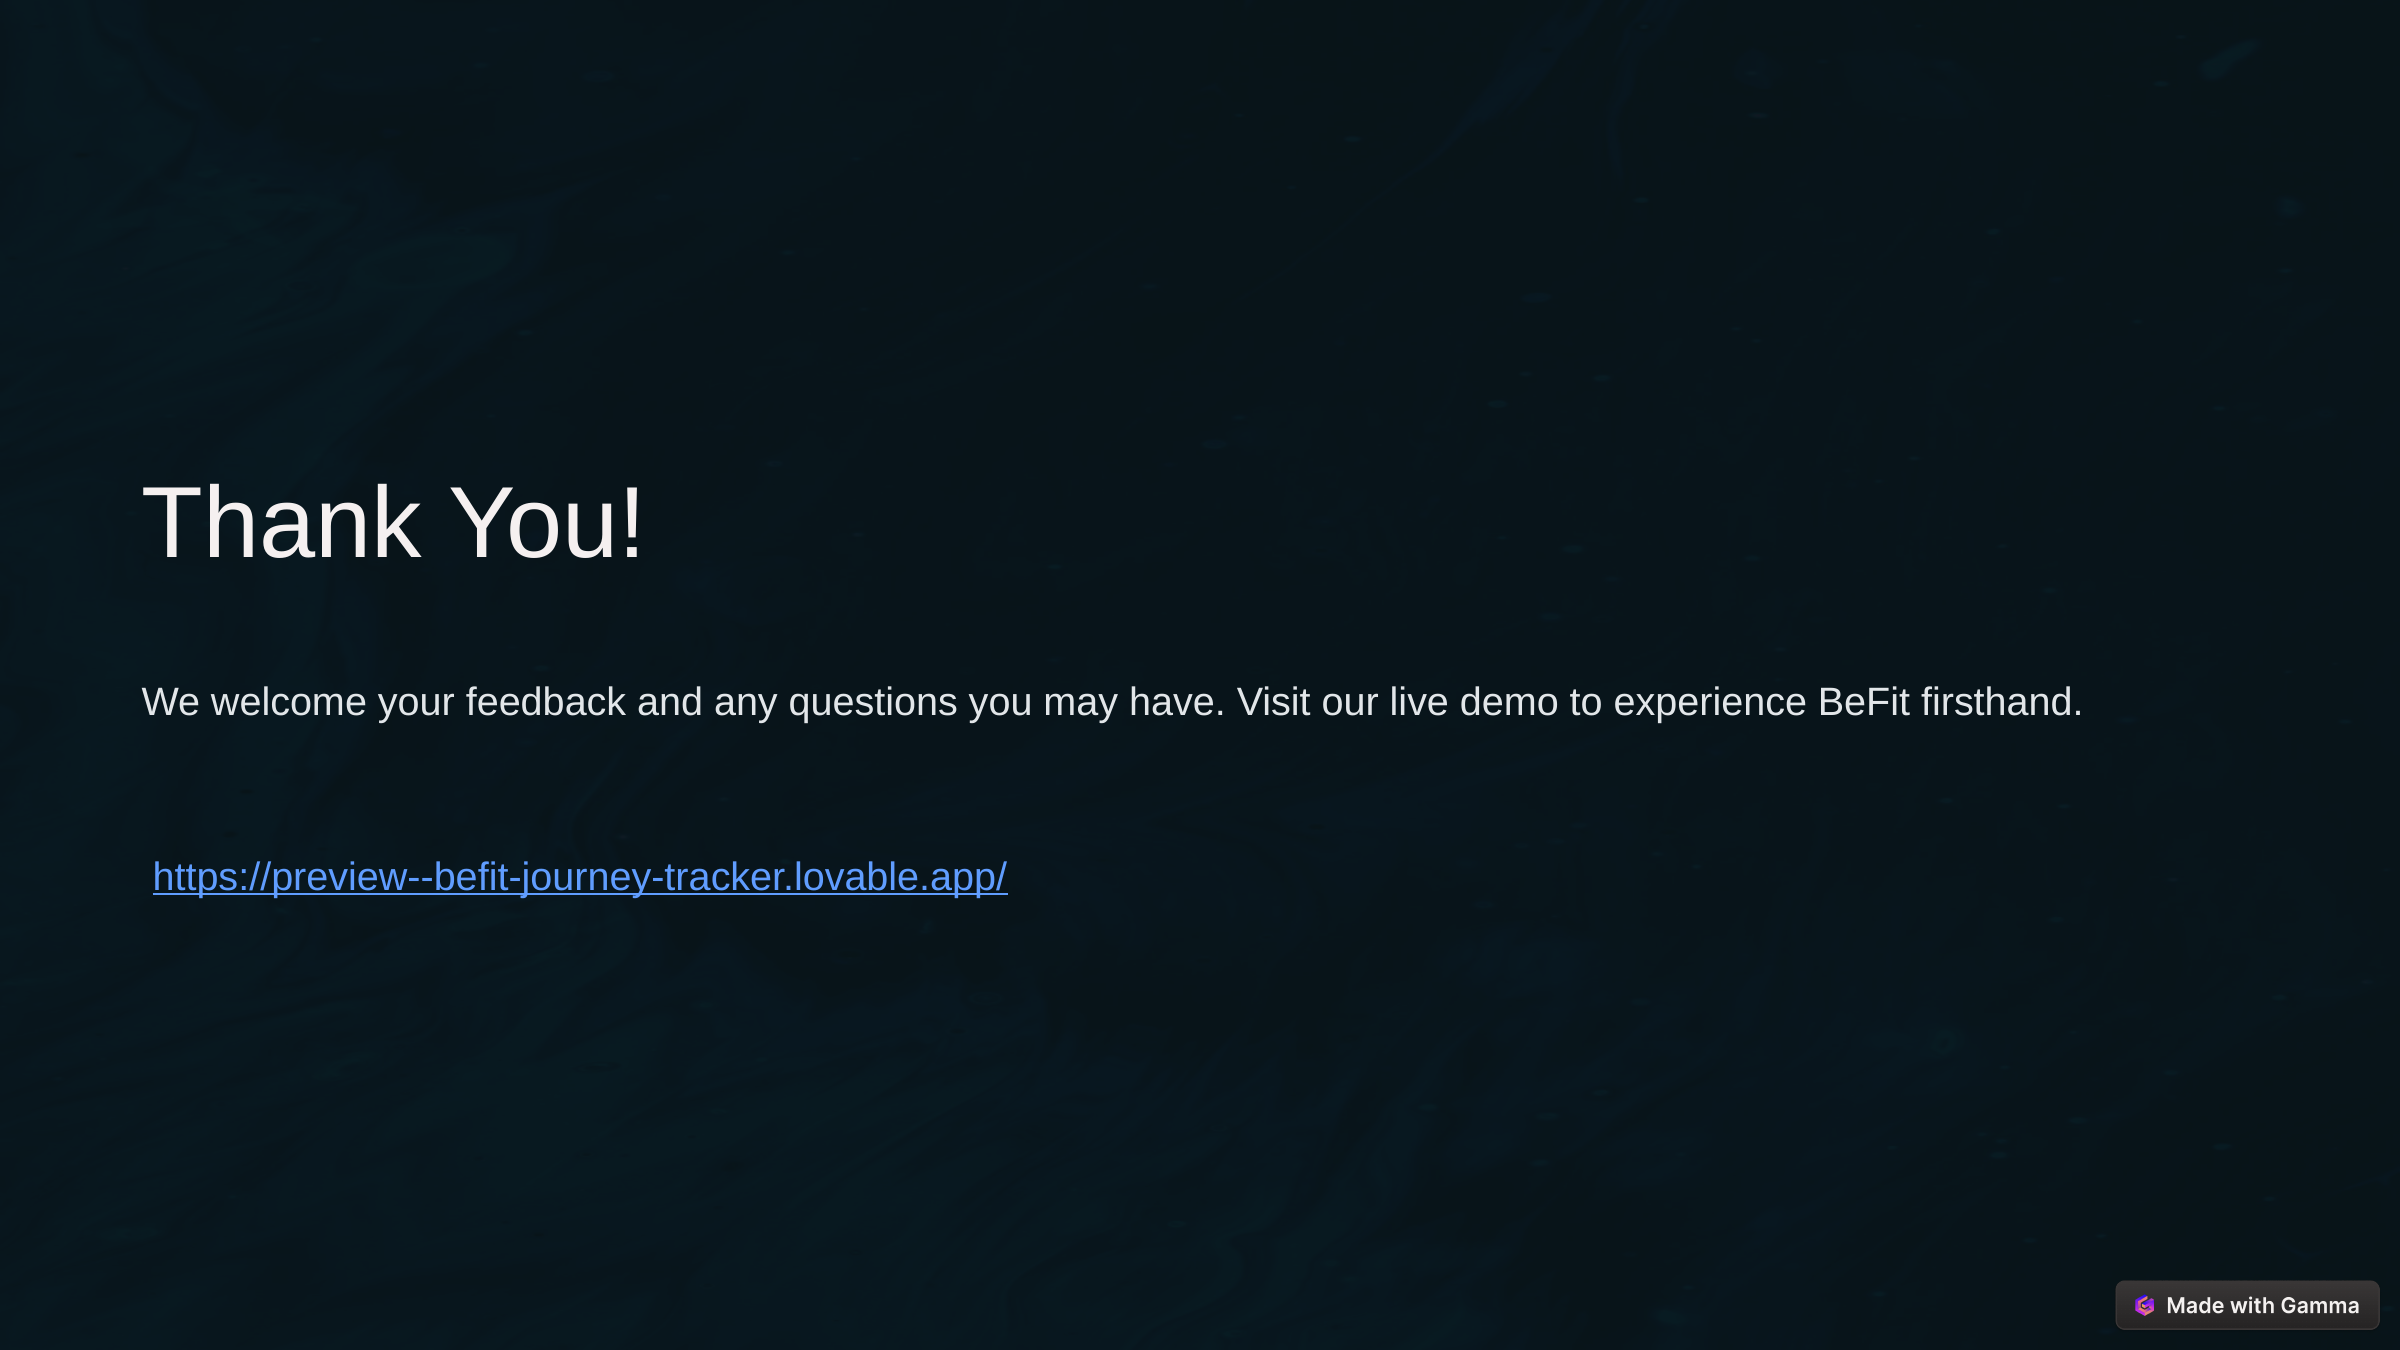

Thank You!
We welcome your feedback and any questions you may have. Visit our live demo to experience BeFit firsthand.
 https://preview--befit-journey-tracker.lovable.app/